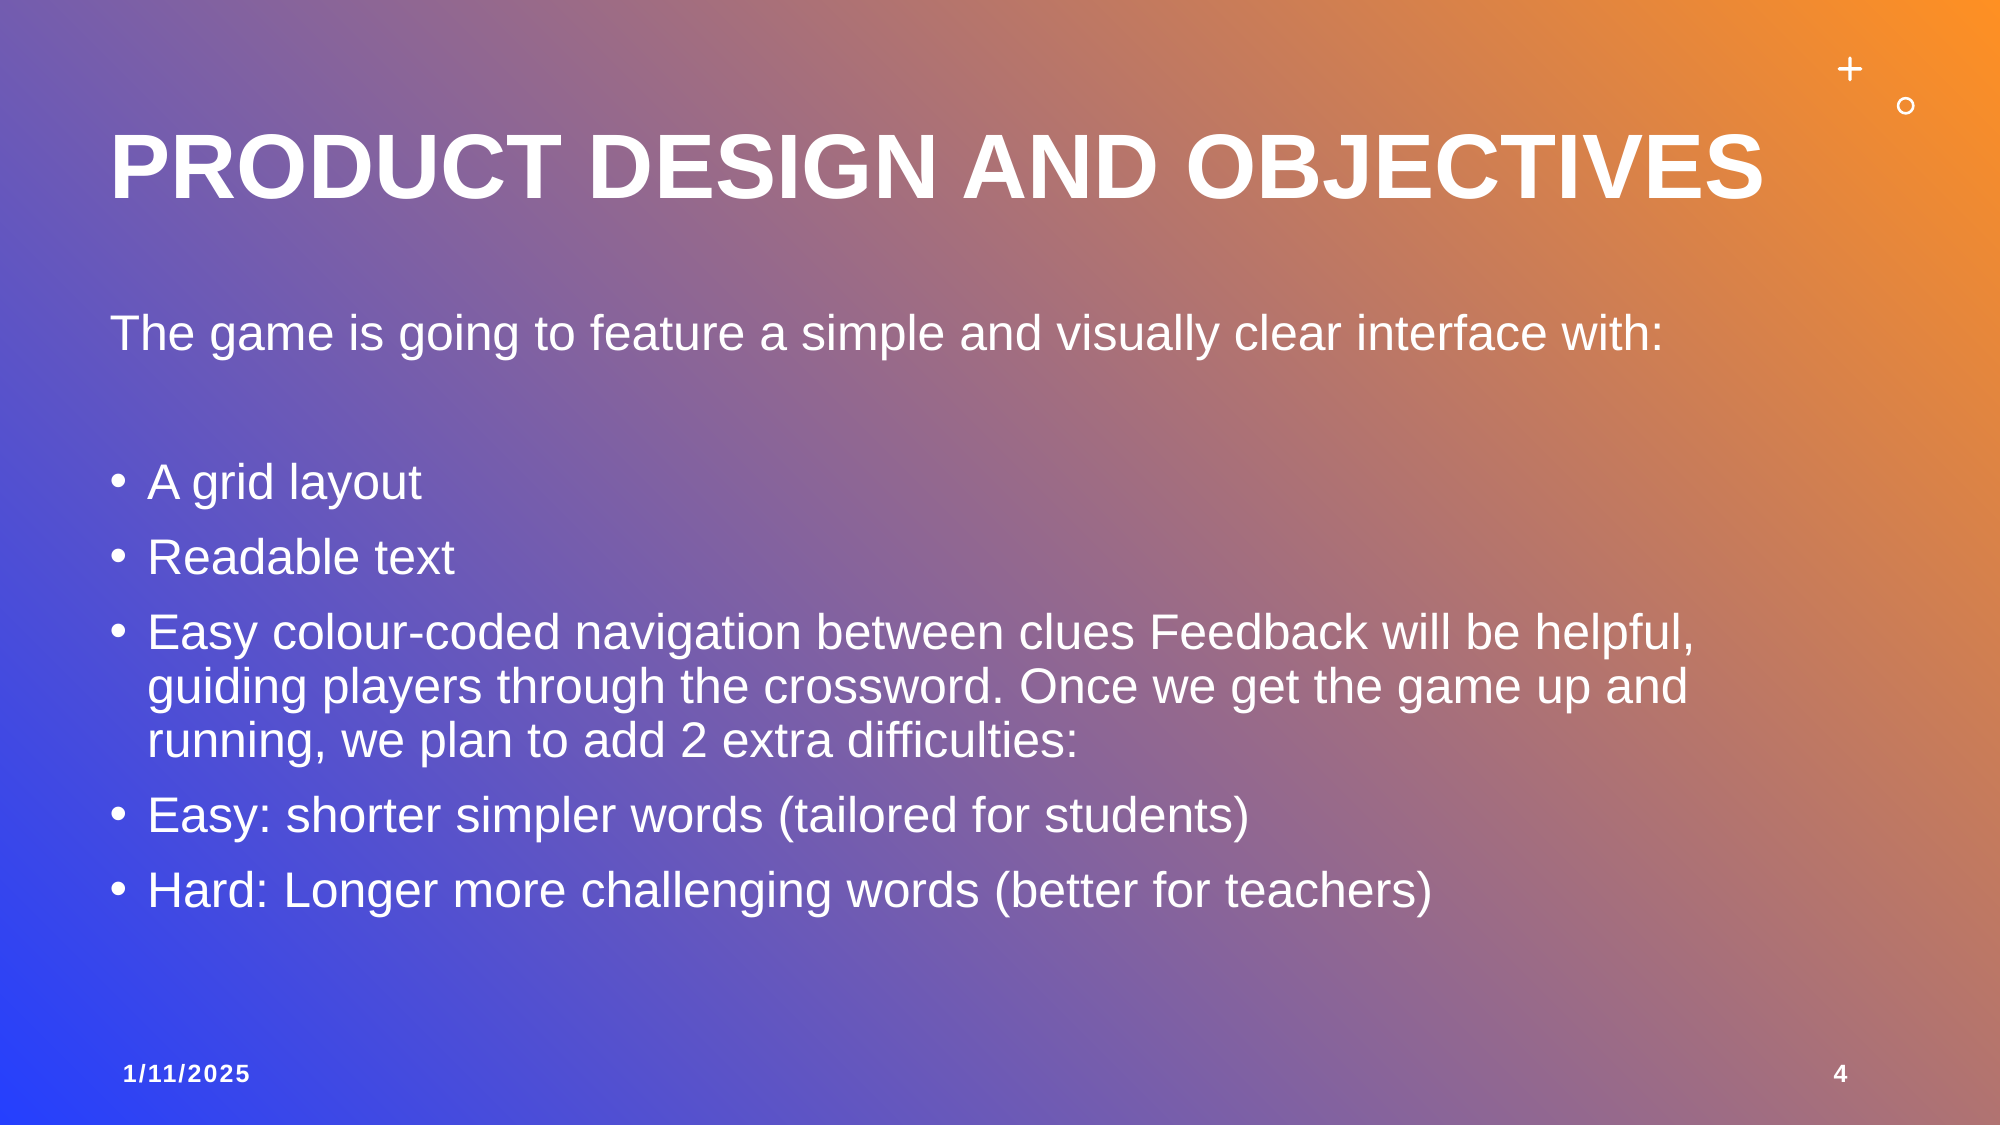

# Product design and objectives
The game is going to feature a simple and visually clear interface with:

A grid layout
Readable text
Easy colour-coded navigation between clues Feedback will be helpful, guiding players through the crossword. Once we get the game up and running, we plan to add 2 extra difficulties:
Easy: shorter simpler words (tailored for students)
Hard: Longer more challenging words (better for teachers)

1/11/2025
4